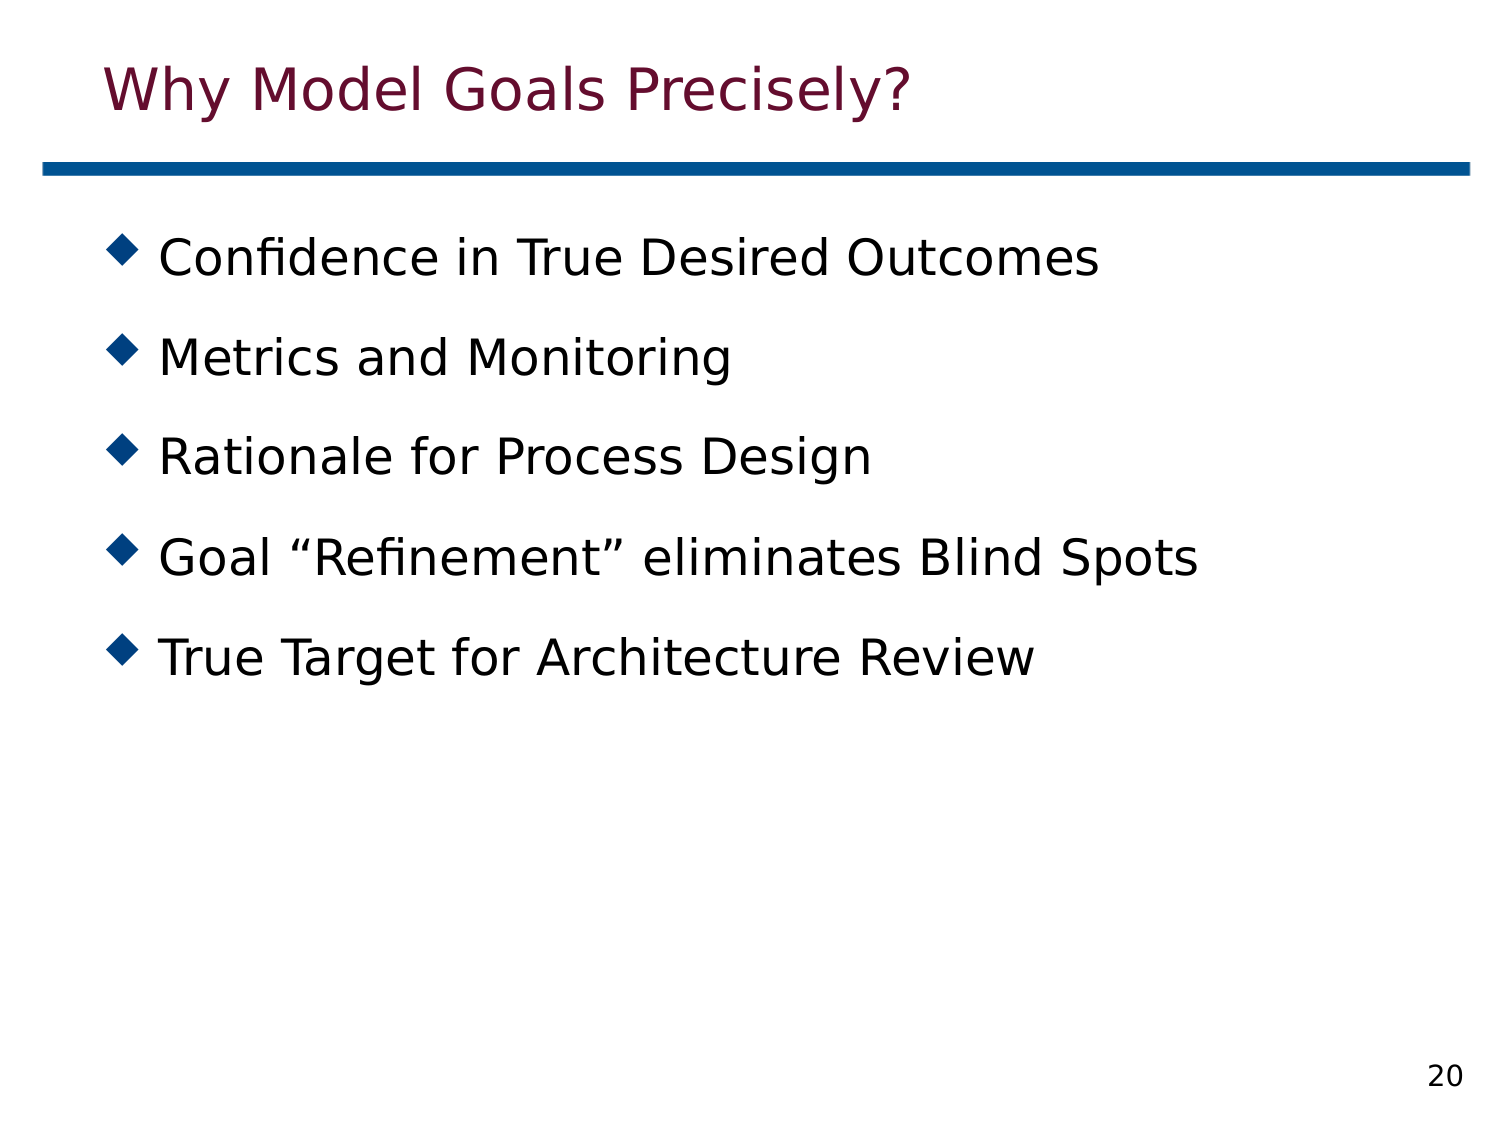

# Why Model Goals Precisely?
Confidence in True Desired Outcomes
Metrics and Monitoring
Rationale for Process Design
Goal “Refinement” eliminates Blind Spots
True Target for Architecture Review